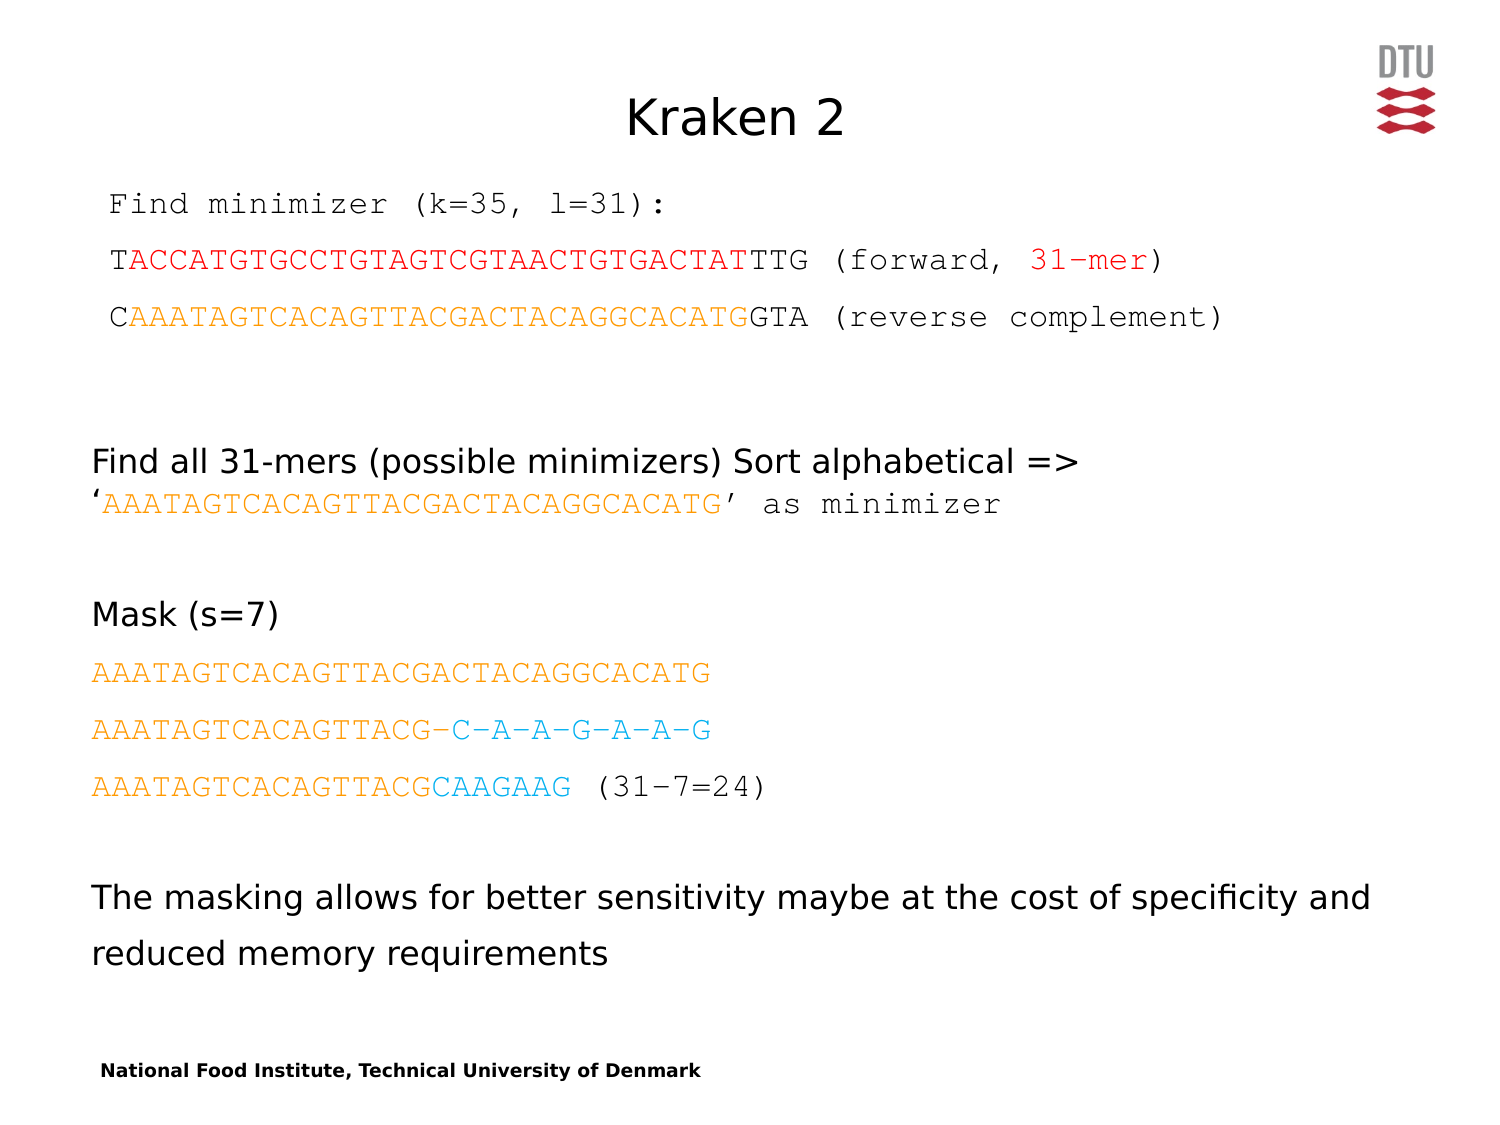

Kraken 2
Find minimizer (k=35, l=31):
TACCATGTGCCTGTAGTCGTAACTGTGACTATTTG (forward, 31-mer)
CAAATAGTCACAGTTACGACTACAGGCACATGGTA (reverse complement)
Find all 31-mers (possible minimizers) Sort alphabetical => ‘AAATAGTCACAGTTACGACTACAGGCACATG’ as minimizer

Mask (s=7)
AAATAGTCACAGTTACGACTACAGGCACATG
AAATAGTCACAGTTACG-C-A-A-G-A-A-G
AAATAGTCACAGTTACGCAAGAAG (31-7=24)

The masking allows for better sensitivity maybe at the cost of specificity and
reduced memory requirements